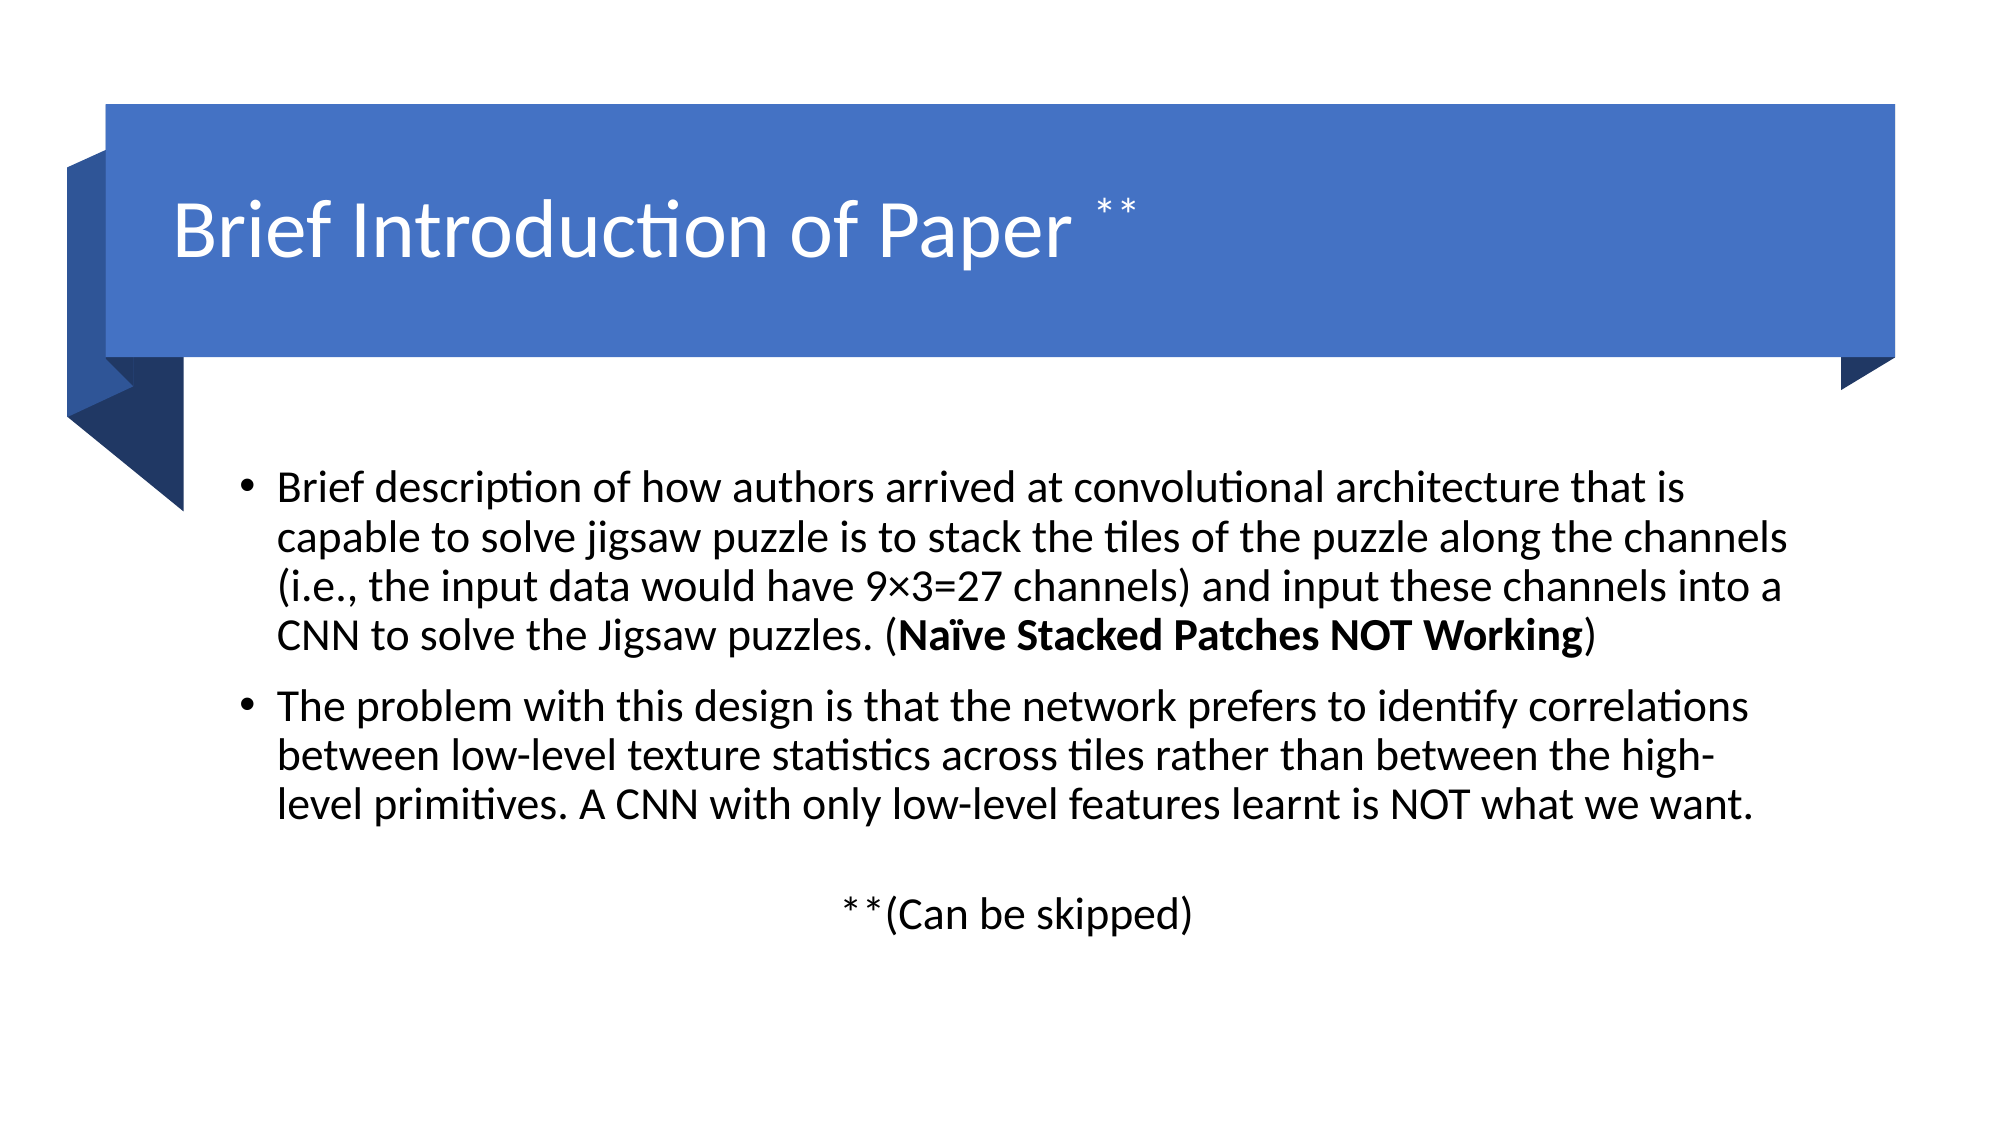

# Brief Introduction of Paper **

Brief description of how authors arrived at convolutional architecture that is capable to solve jigsaw puzzle is to stack the tiles of the puzzle along the channels (i.e., the input data would have 9×3=27 channels) and input these channels into a CNN to solve the Jigsaw puzzles. (Naïve Stacked Patches NOT Working)
The problem with this design is that the network prefers to identify correlations between low-level texture statistics across tiles rather than between the high-level primitives. A CNN with only low-level features learnt is NOT what we want.
                                                                                          **(Can be skipped)